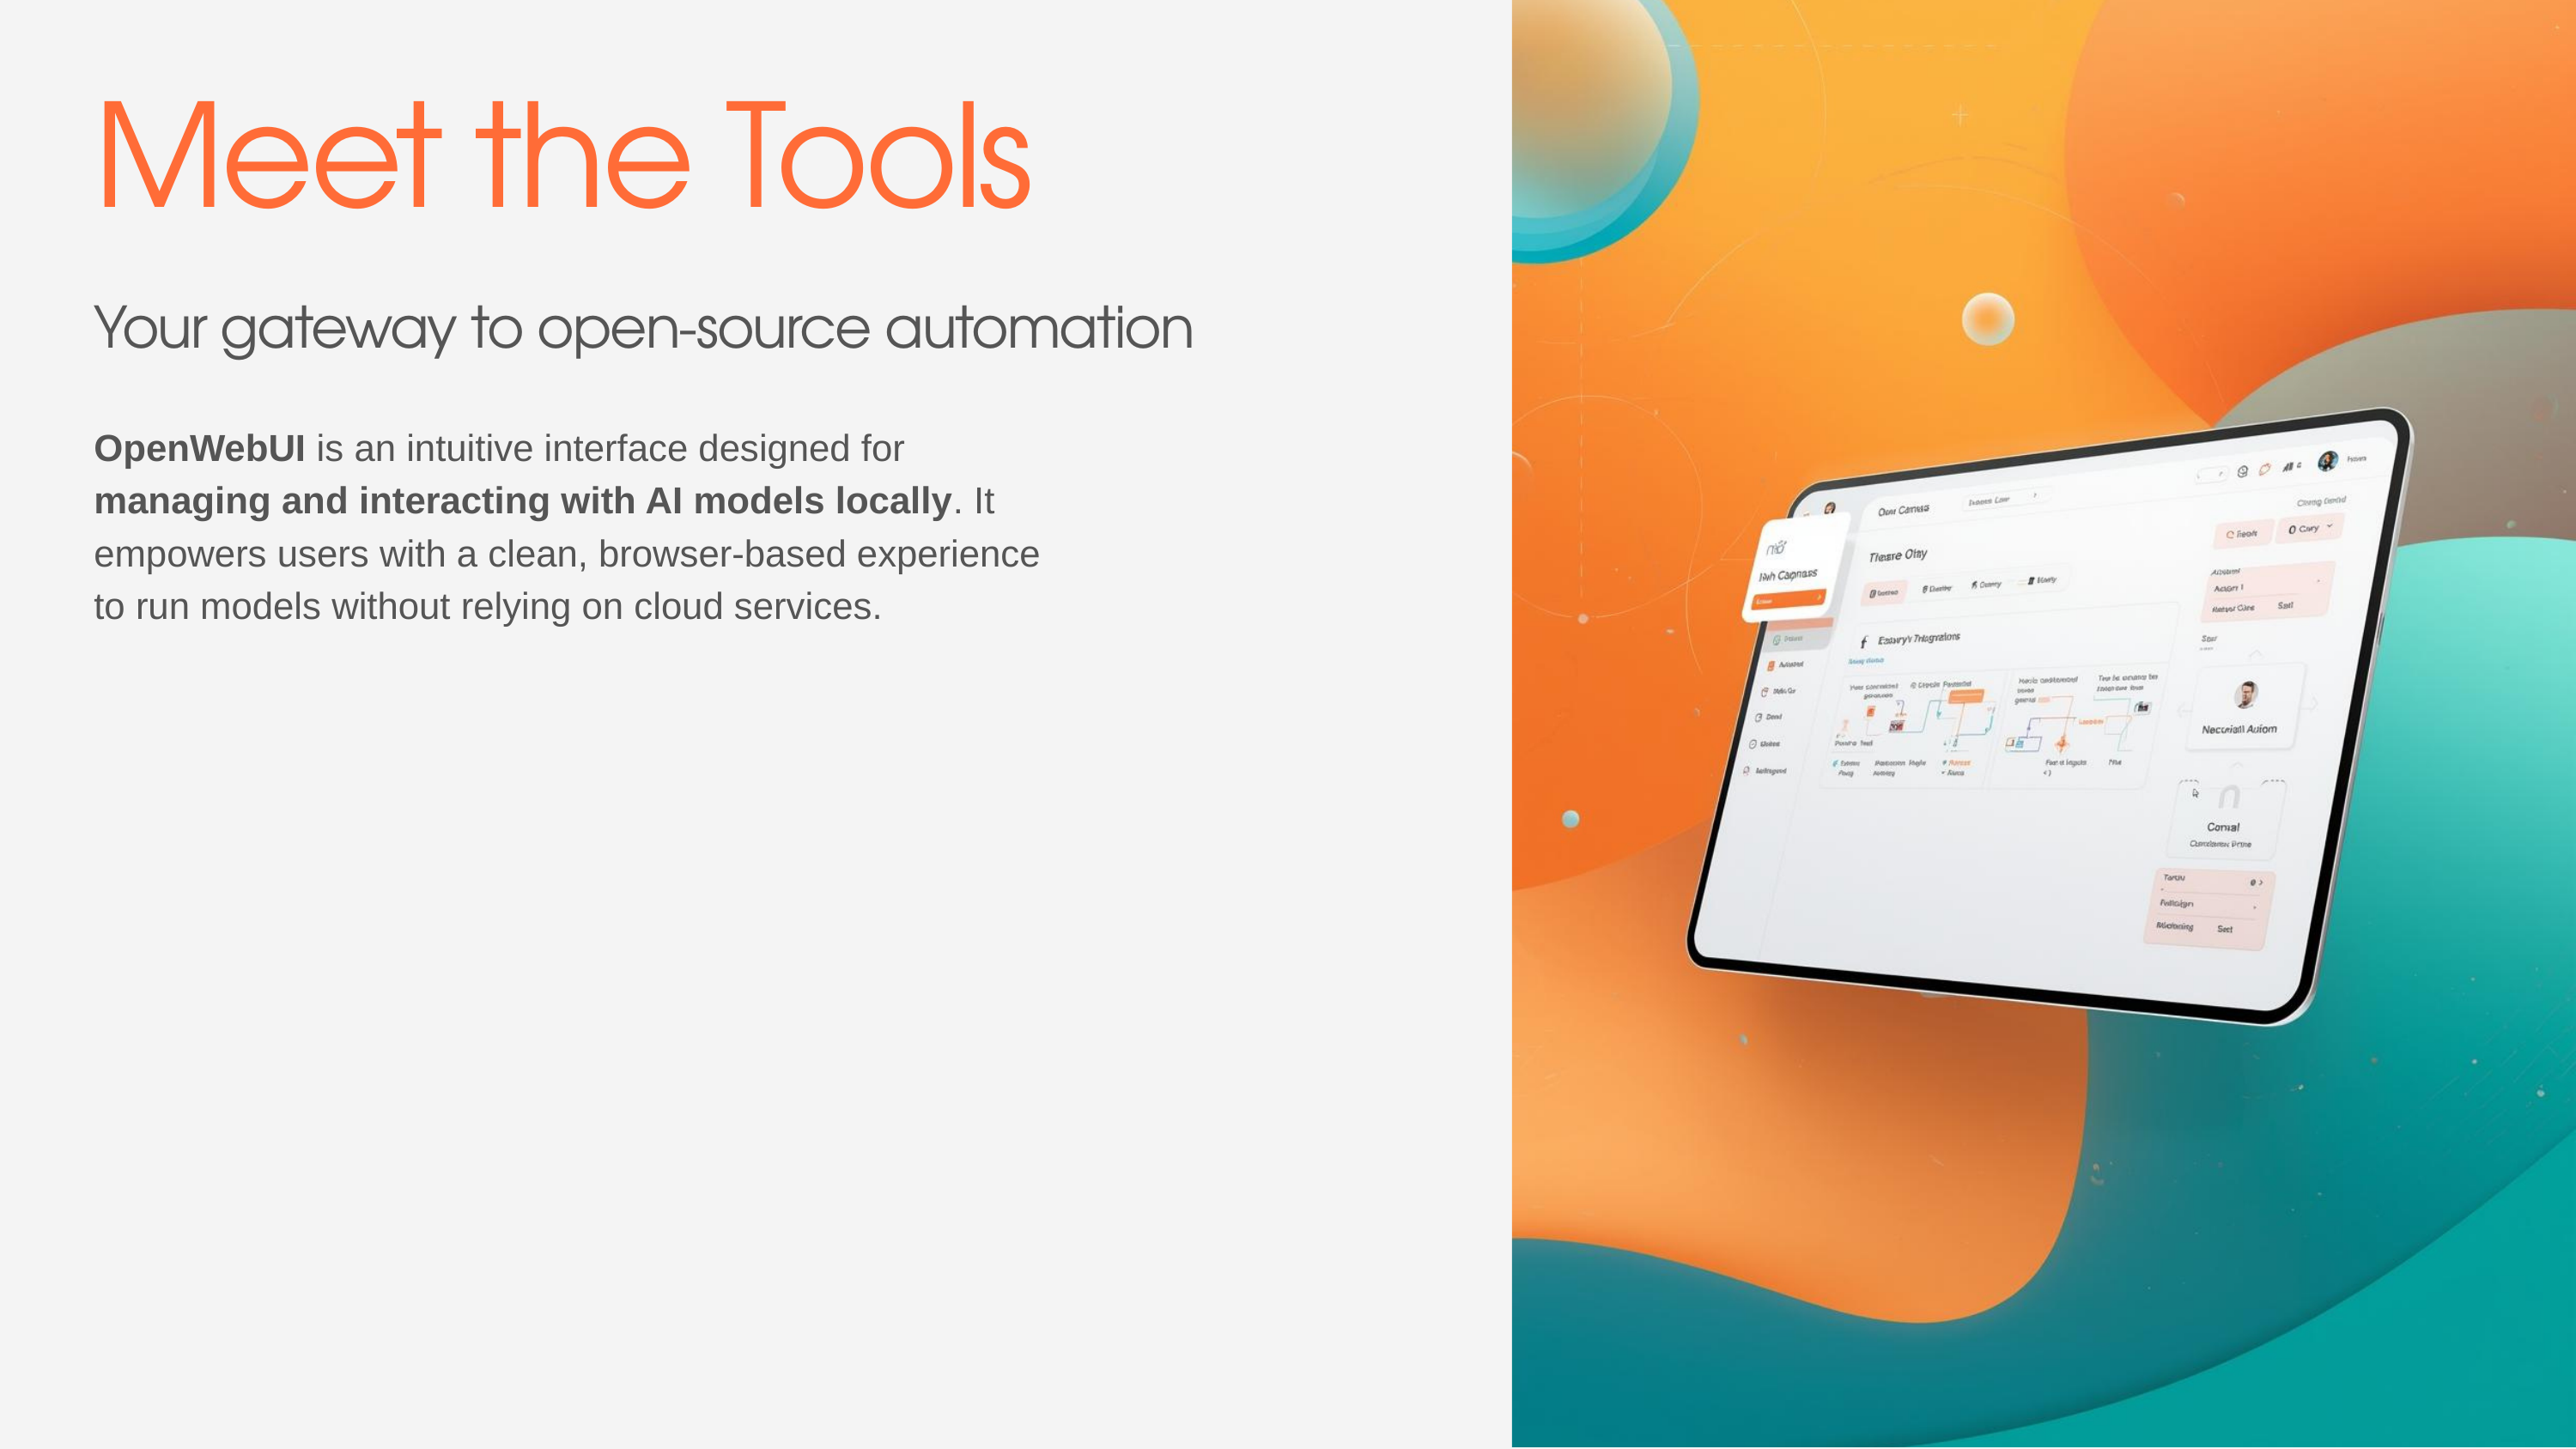

Meet the Tools
Your gateway to open-source automation
OpenWebUI is an intuitive interface designed for managing and interacting with AI models locally. It empowers users with a clean, browser-based experience to run models without relying on cloud services.